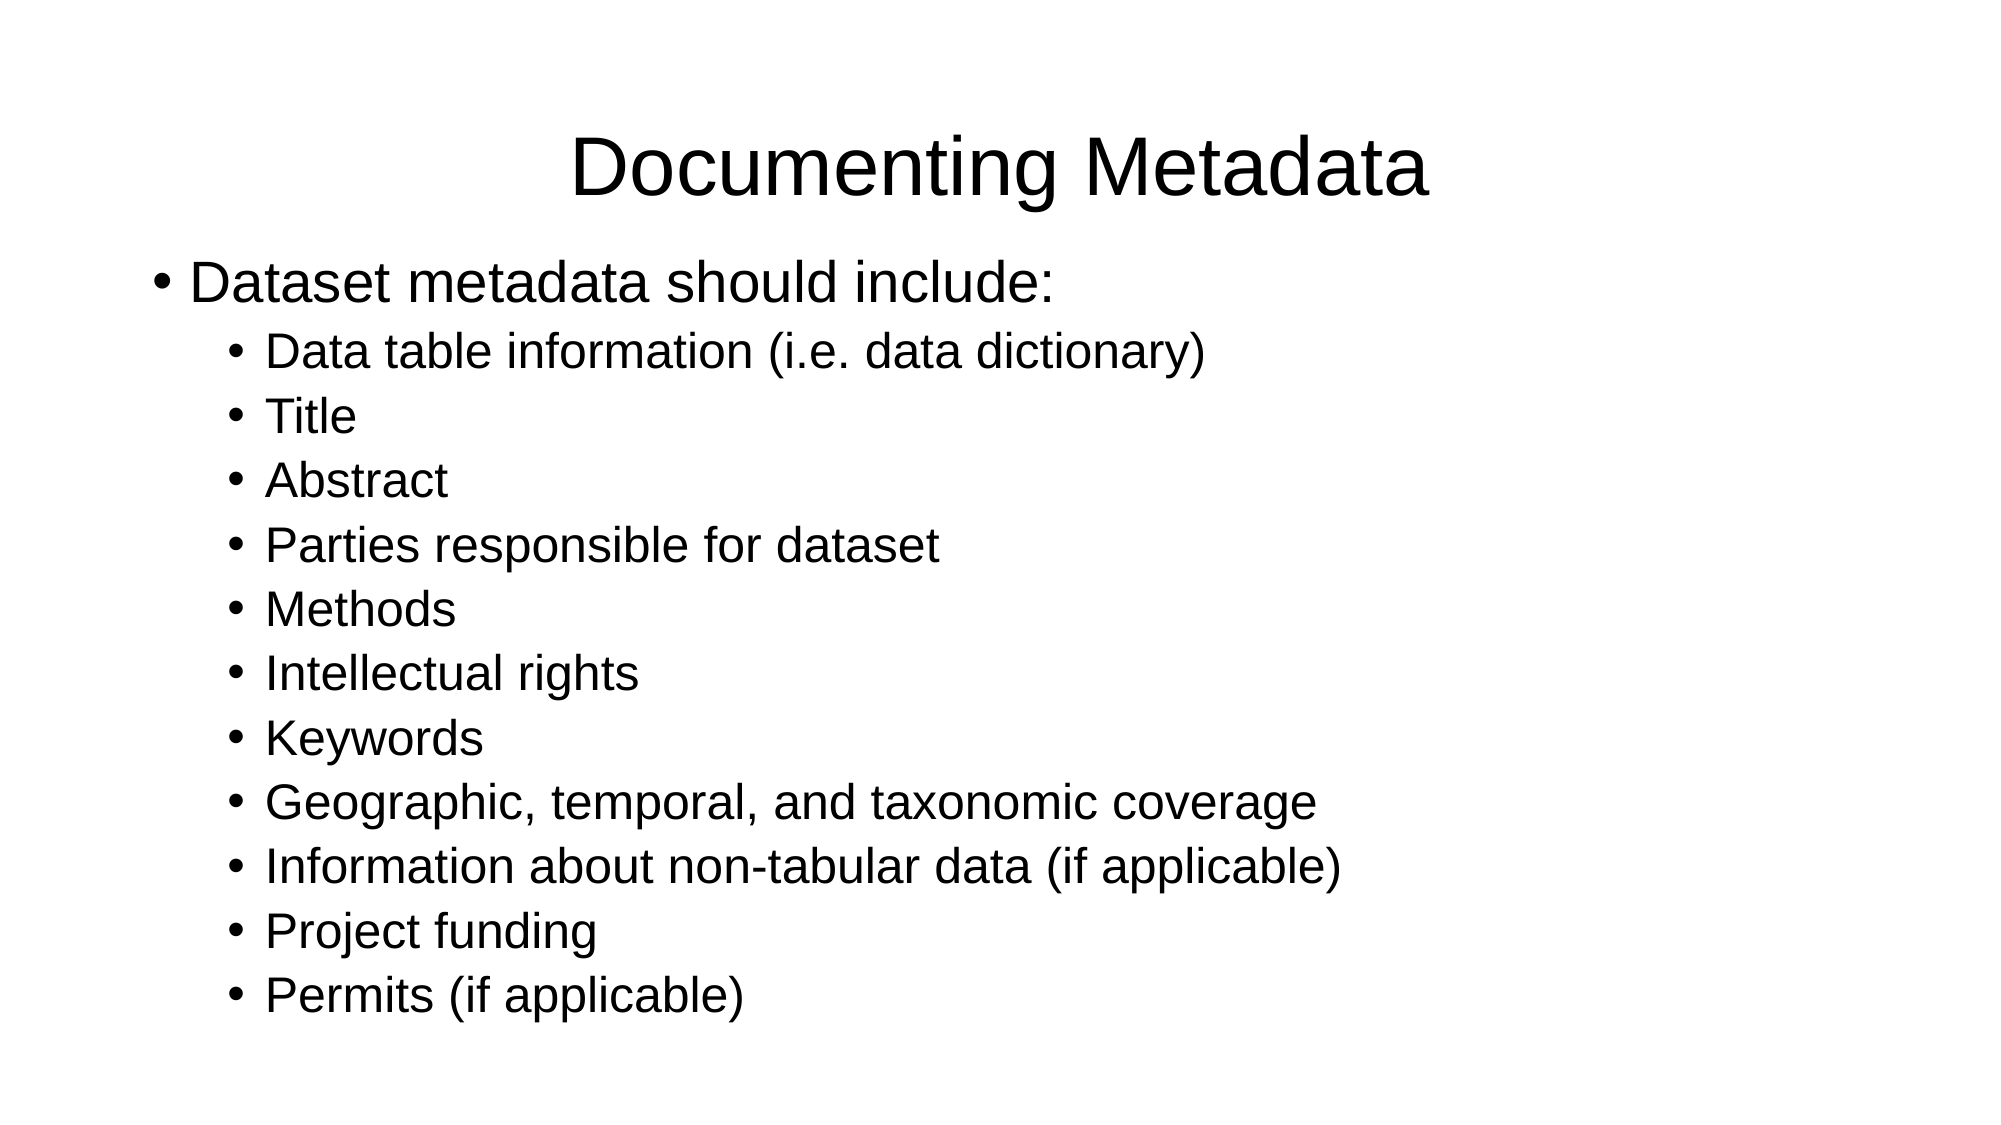

# Documenting Metadata
Dataset metadata should include:
Data table information (i.e. data dictionary)
Title
Abstract
Parties responsible for dataset
Methods
Intellectual rights
Keywords
Geographic, temporal, and taxonomic coverage
Information about non-tabular data (if applicable)
Project funding
Permits (if applicable)